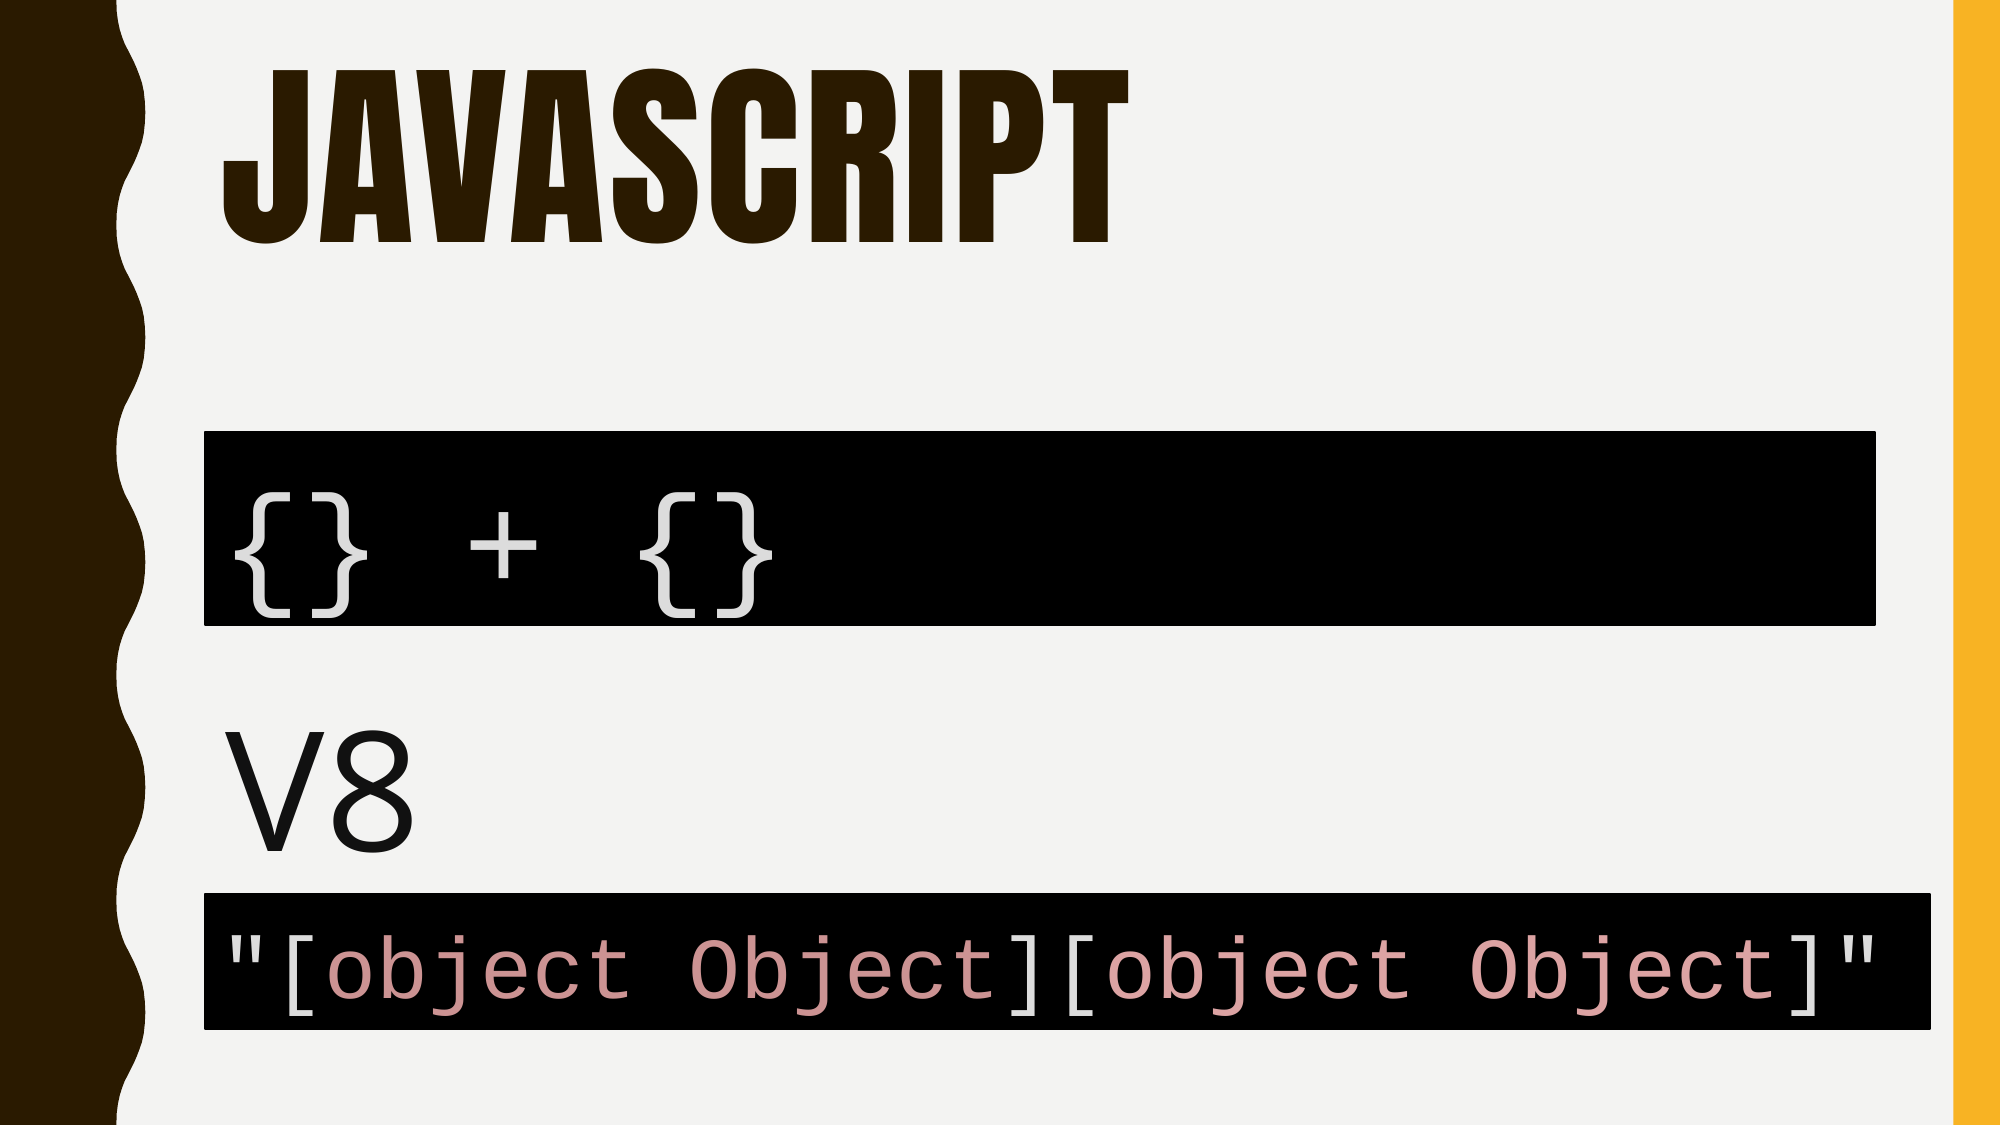

# JavaScript
{} + {}
V8
"[object Object][object Object]"